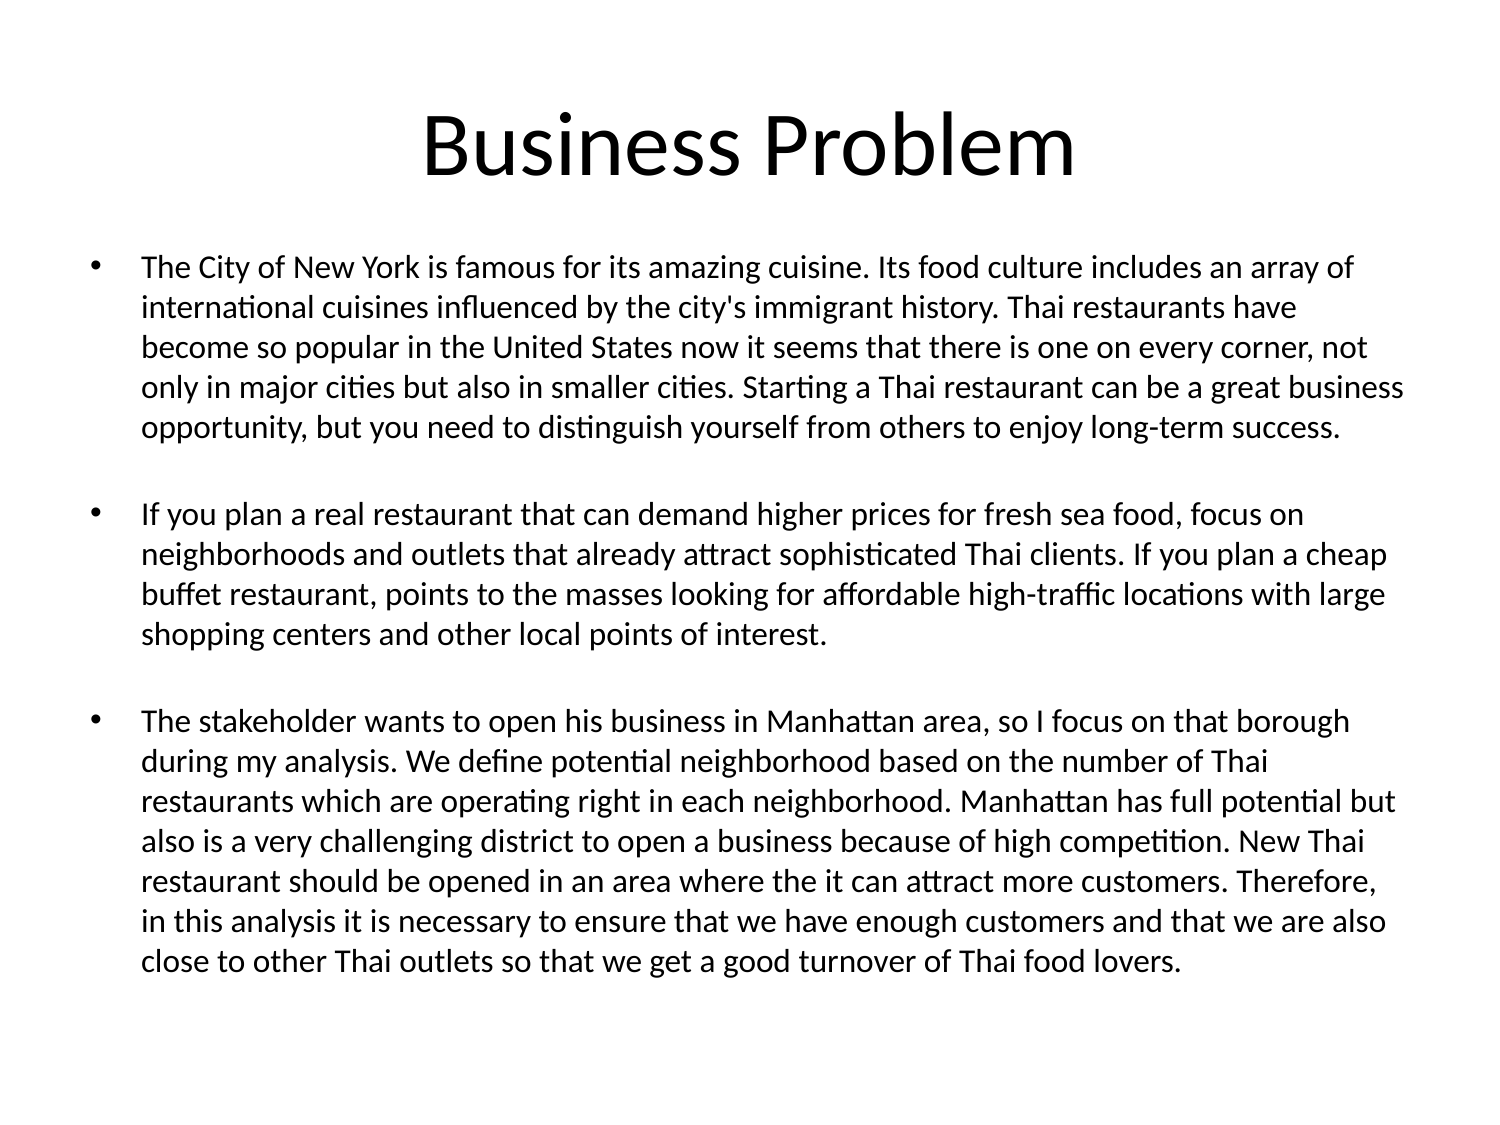

# Business Problem
The City of New York is famous for its amazing cuisine. Its food culture includes an array of international cuisines influenced by the city's immigrant history. Thai restaurants have become so popular in the United States now it seems that there is one on every corner, not only in major cities but also in smaller cities. Starting a Thai restaurant can be a great business opportunity, but you need to distinguish yourself from others to enjoy long-term success.
If you plan a real restaurant that can demand higher prices for fresh sea food, focus on neighborhoods and outlets that already attract sophisticated Thai clients. If you plan a cheap buffet restaurant, points to the masses looking for affordable high-traffic locations with large shopping centers and other local points of interest.
The stakeholder wants to open his business in Manhattan area, so I focus on that borough during my analysis. We define potential neighborhood based on the number of Thai restaurants which are operating right in each neighborhood. Manhattan has full potential but also is a very challenging district to open a business because of high competition. New Thai restaurant should be opened in an area where the it can attract more customers. Therefore, in this analysis it is necessary to ensure that we have enough customers and that we are also close to other Thai outlets so that we get a good turnover of Thai food lovers.